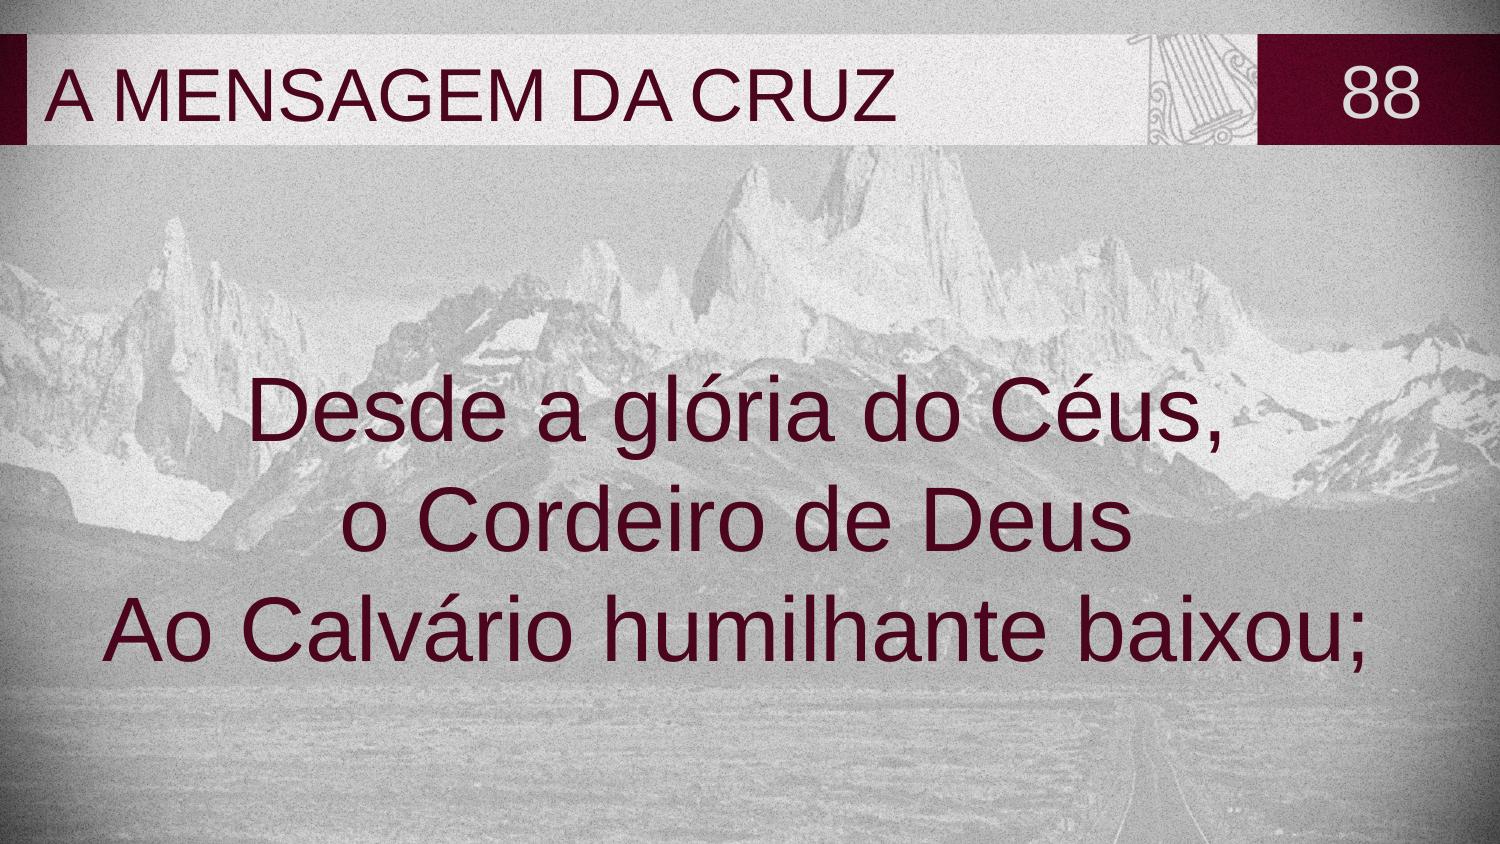

# A MENSAGEM DA CRUZ
88
Desde a glória do Céus,
o Cordeiro de Deus
Ao Calvário humilhante baixou;